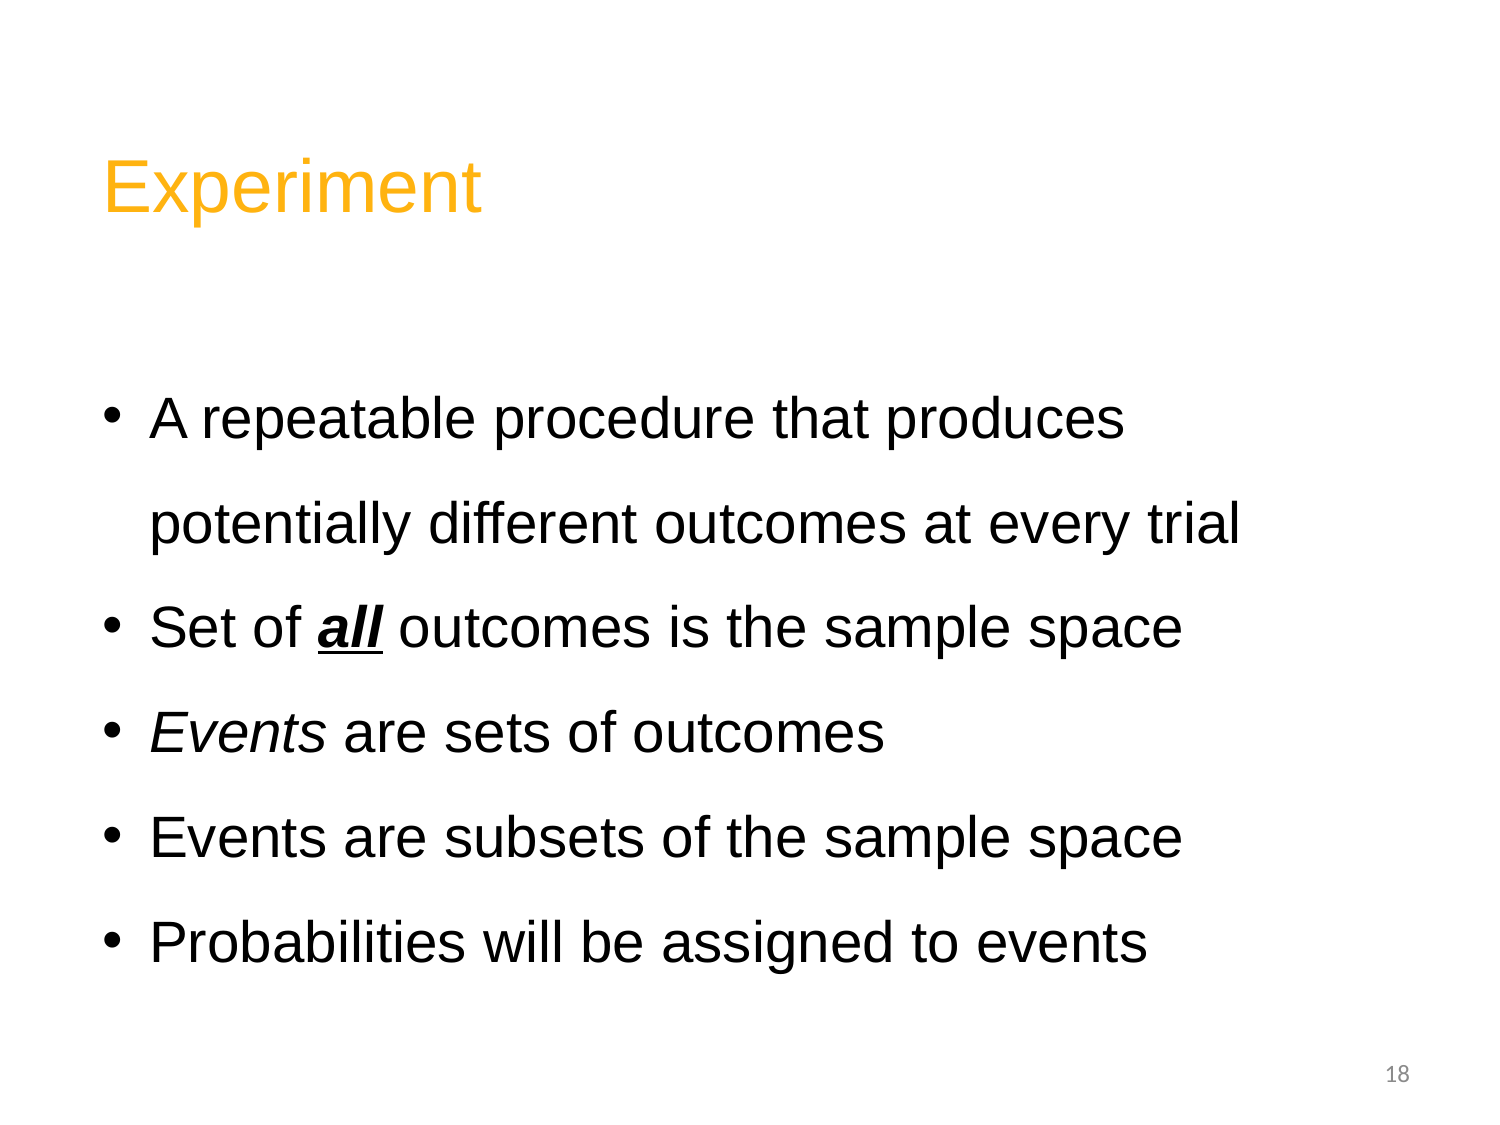

# Experiment
A repeatable procedure that produces potentially different outcomes at every trial
Set of all outcomes is the sample space
Events are sets of outcomes
Events are subsets of the sample space
Probabilities will be assigned to events
18